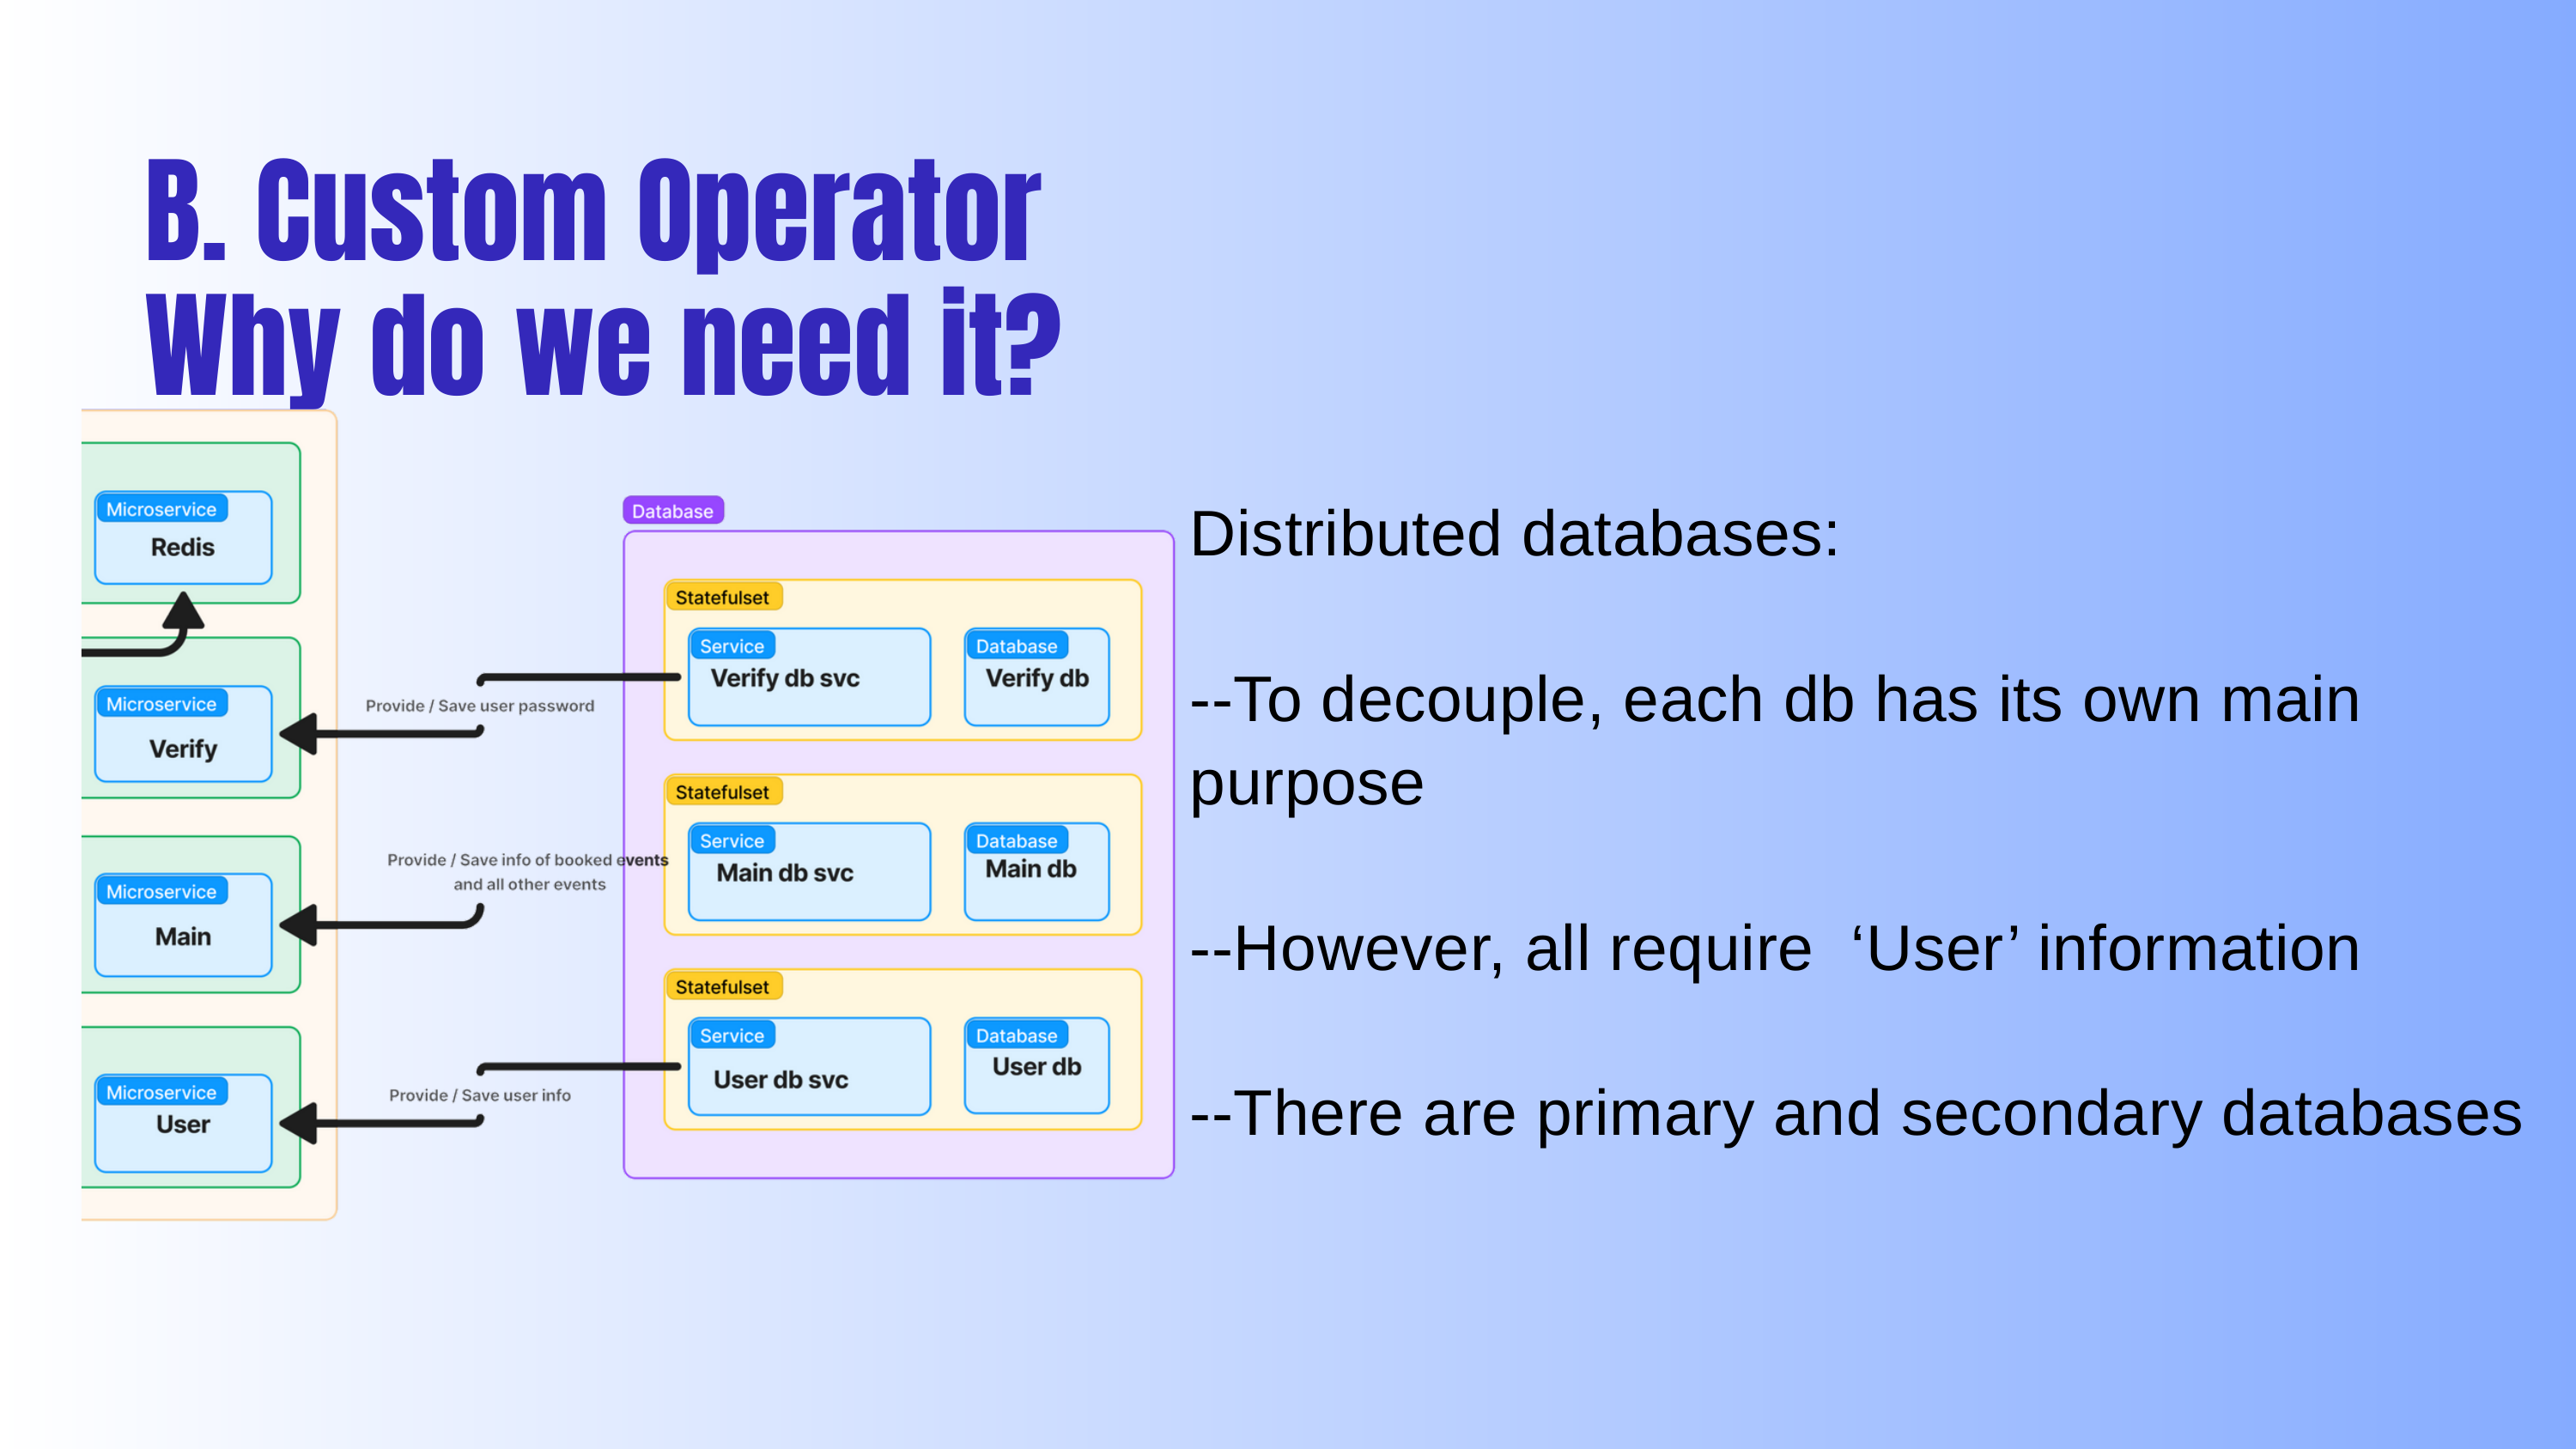

B. Custom Operator
Why do we need it?

Distributed databases:

--To decouple, each db has its own main purpose

--However, all require  ‘User’ information

--There are primary and secondary databases